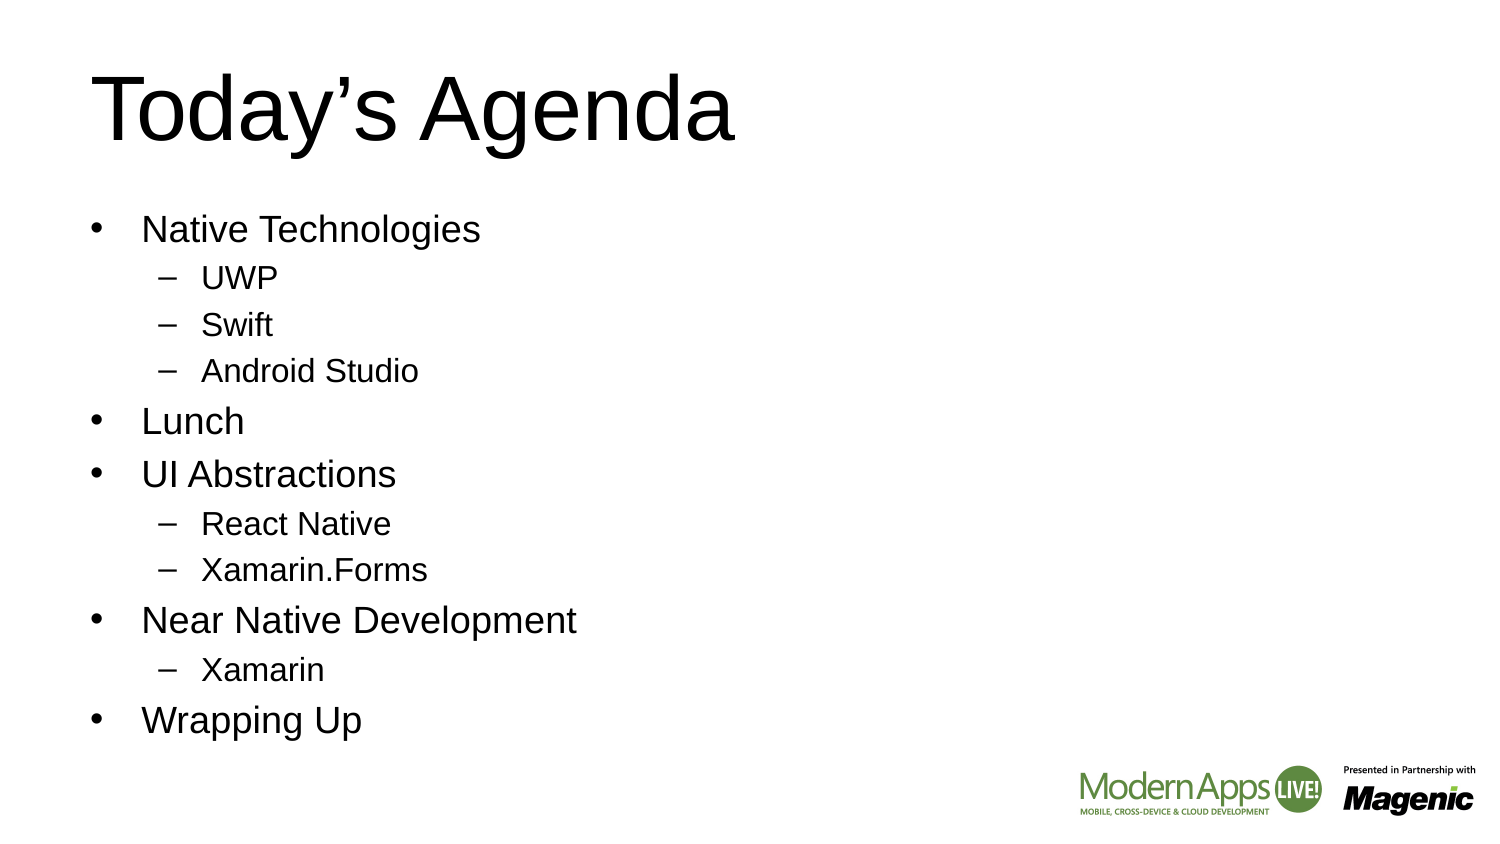

# Today’s Agenda
Native Technologies
UWP
Swift
Android Studio
Lunch
UI Abstractions
React Native
Xamarin.Forms
Near Native Development
Xamarin
Wrapping Up